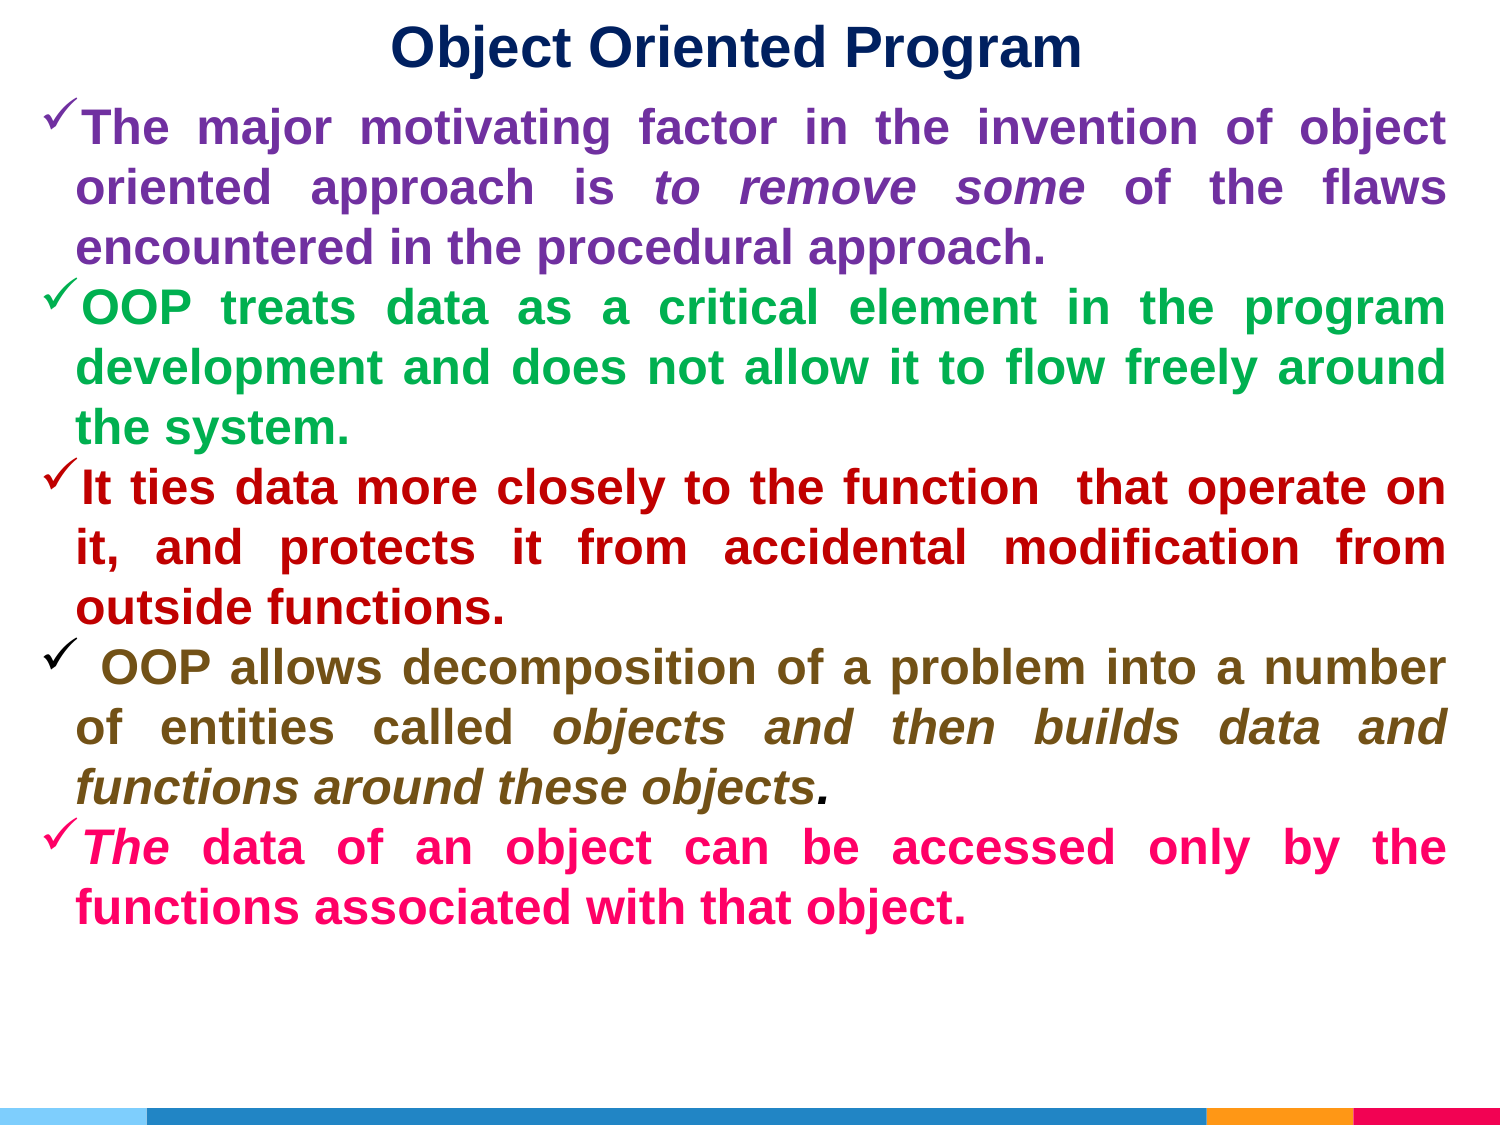

# Object Oriented Program
The major motivating factor in the invention of object oriented approach is to remove some of the flaws encountered in the procedural approach.
OOP treats data as a critical element in the program development and does not allow it to flow freely around the system.
It ties data more closely to the function  that operate on it, and protects it from accidental modification from outside functions.
 OOP allows decomposition of a problem into a number of entities called objects and then builds data and functions around these objects.
The data of an object can be accessed only by the functions associated with that object.